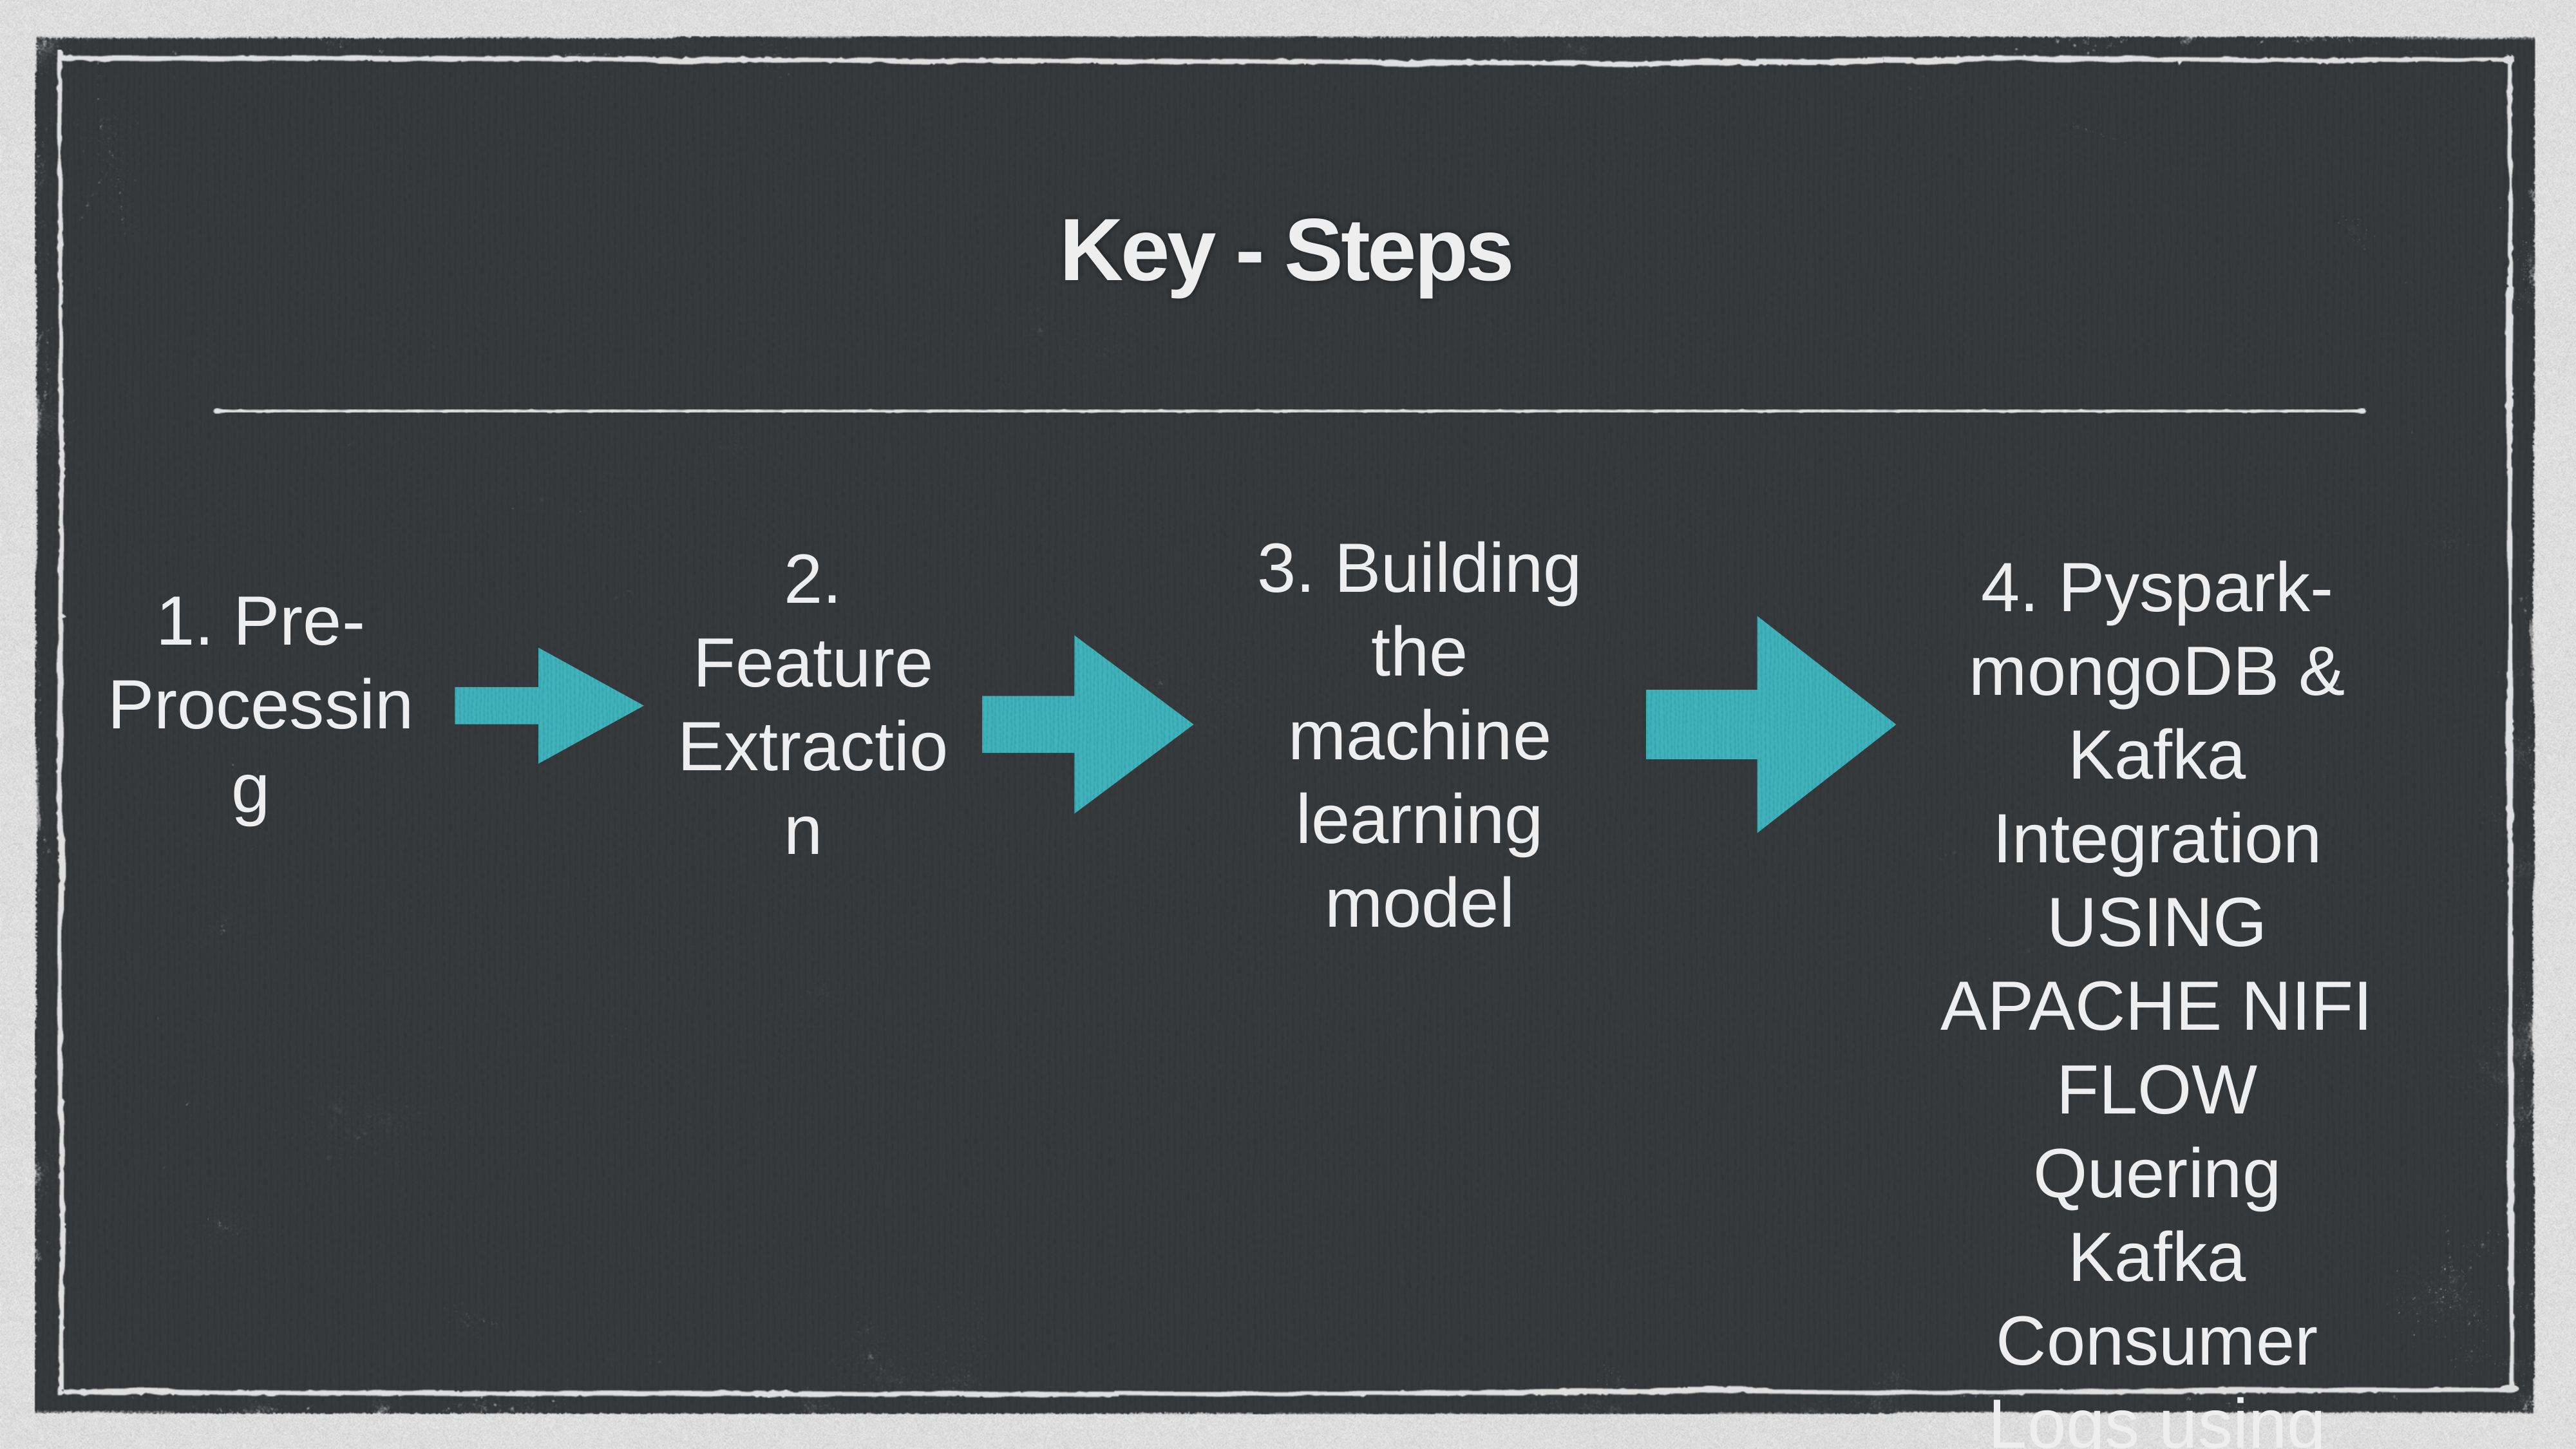

# Key - Steps
3. Building the machine learning model
1. Pre-Processing
2. Feature Extraction

4. Pyspark-mongoDB & Kafka Integration USING APACHE NIFI FLOW Quering Kafka Consumer Logs using